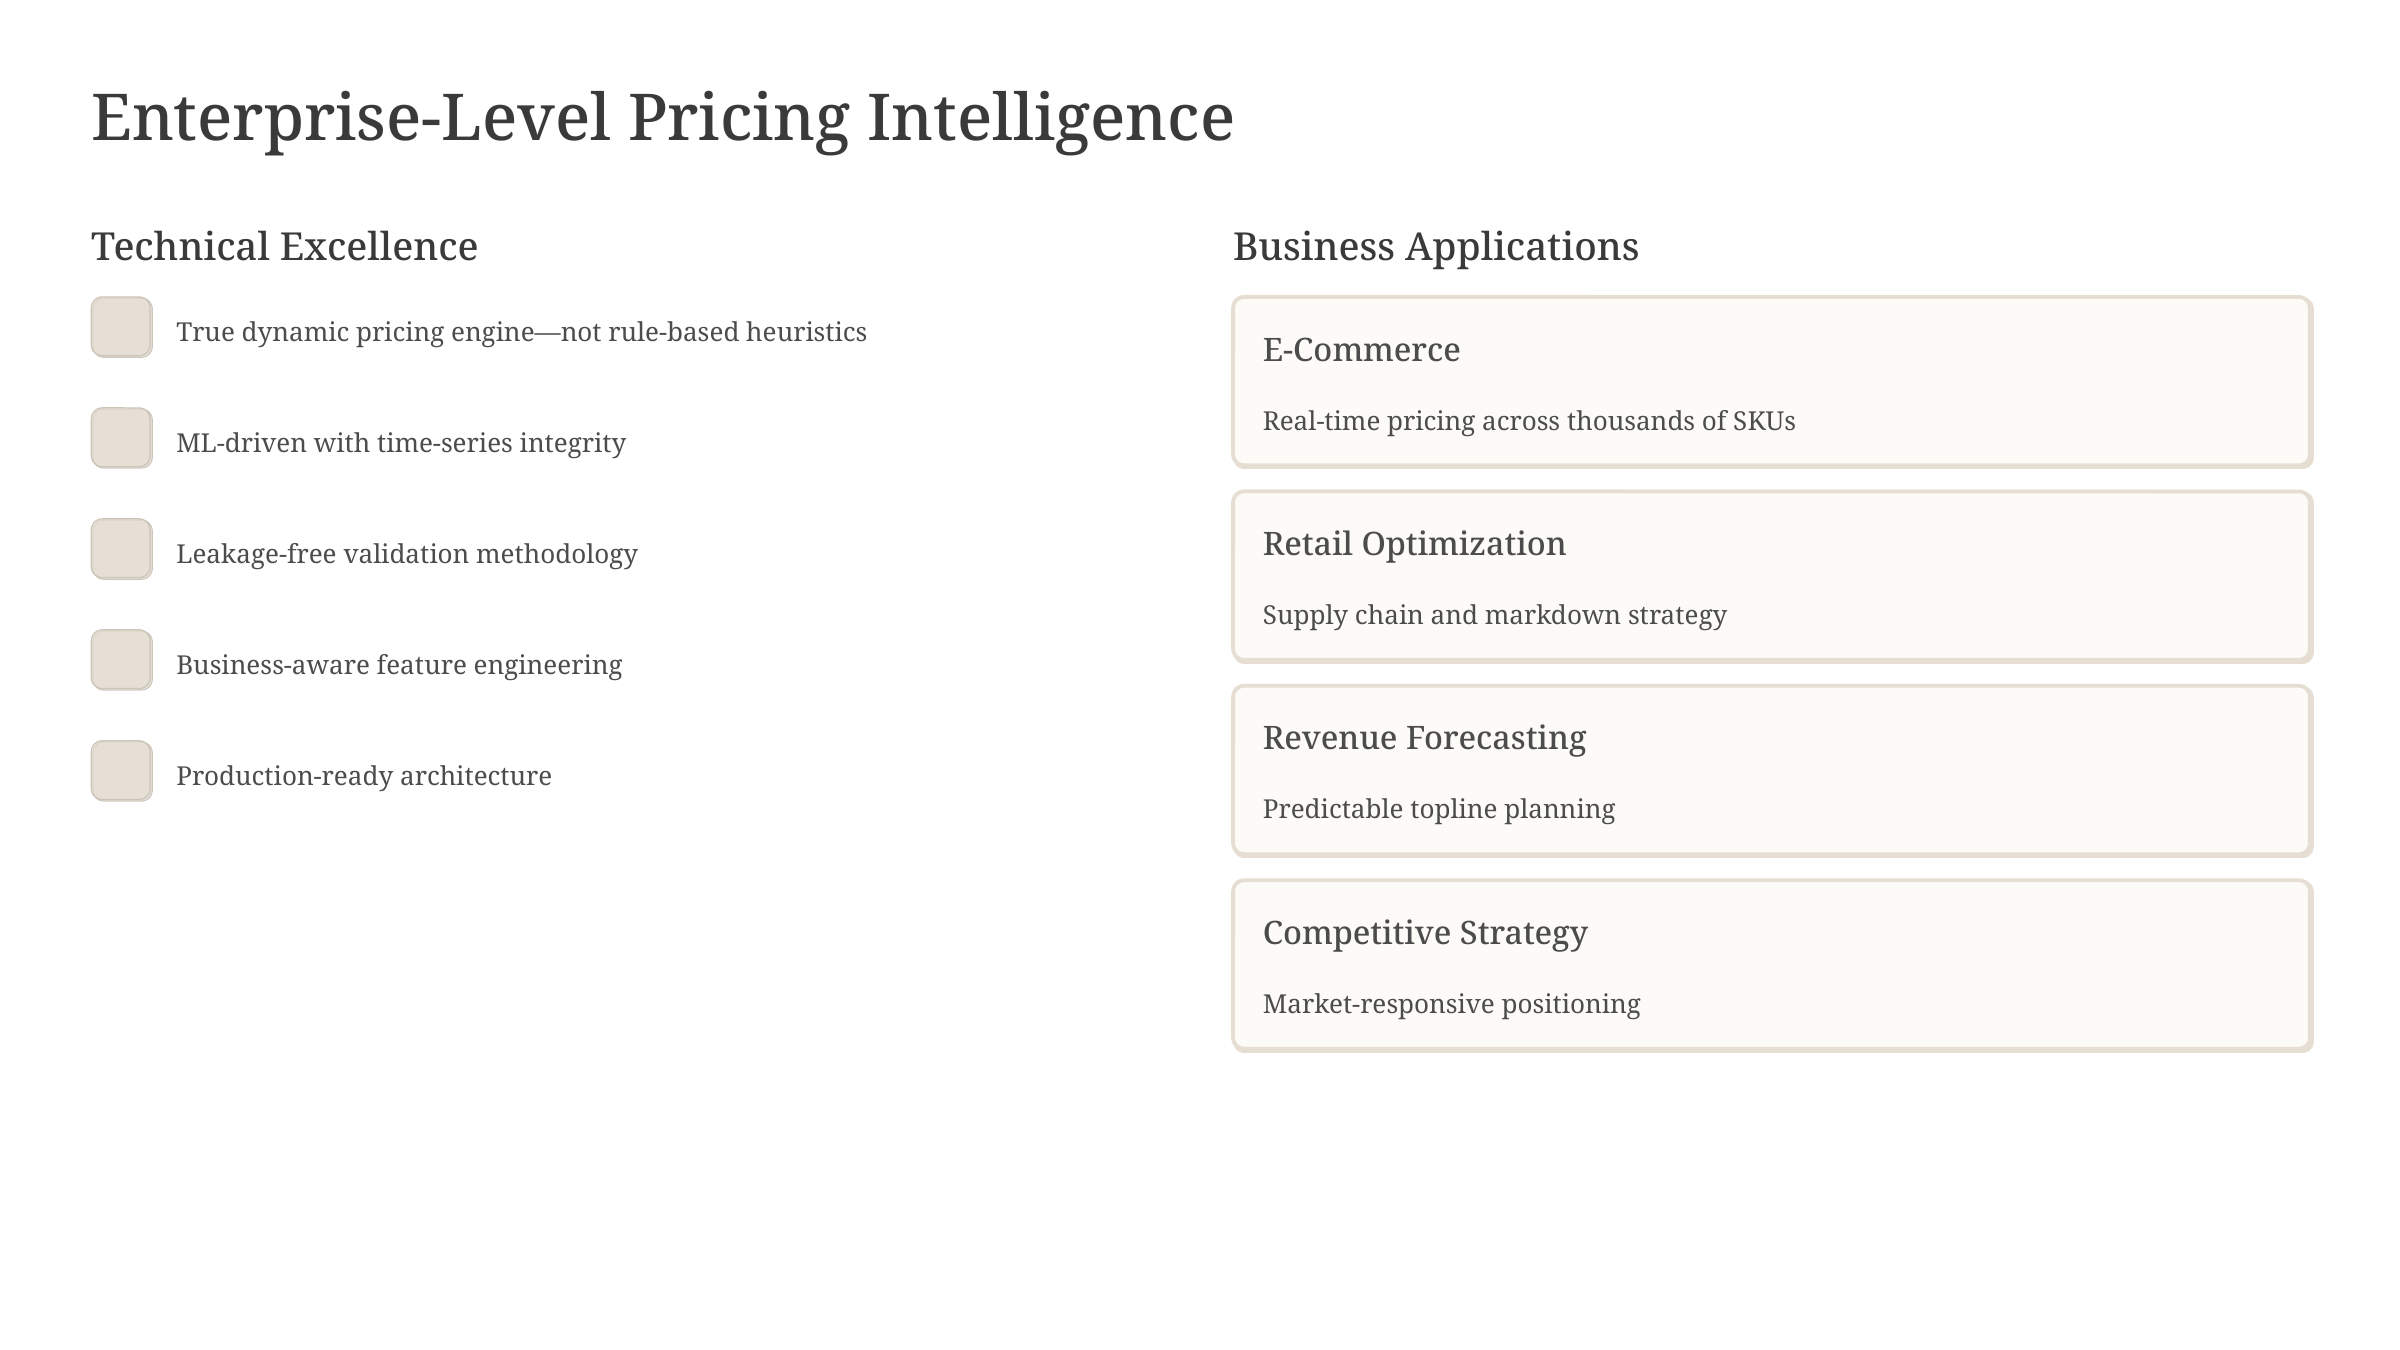

Enterprise-Level Pricing Intelligence
Technical Excellence
Business Applications

True dynamic pricing engine—not rule-based heuristics
E-Commerce
Real-time pricing across thousands of SKUs

ML-driven with time-series integrity

Retail Optimization
Leakage-free validation methodology
Supply chain and markdown strategy

Business-aware feature engineering

Revenue Forecasting

Production-ready architecture
Predictable topline planning

Competitive Strategy
Market-responsive positioning